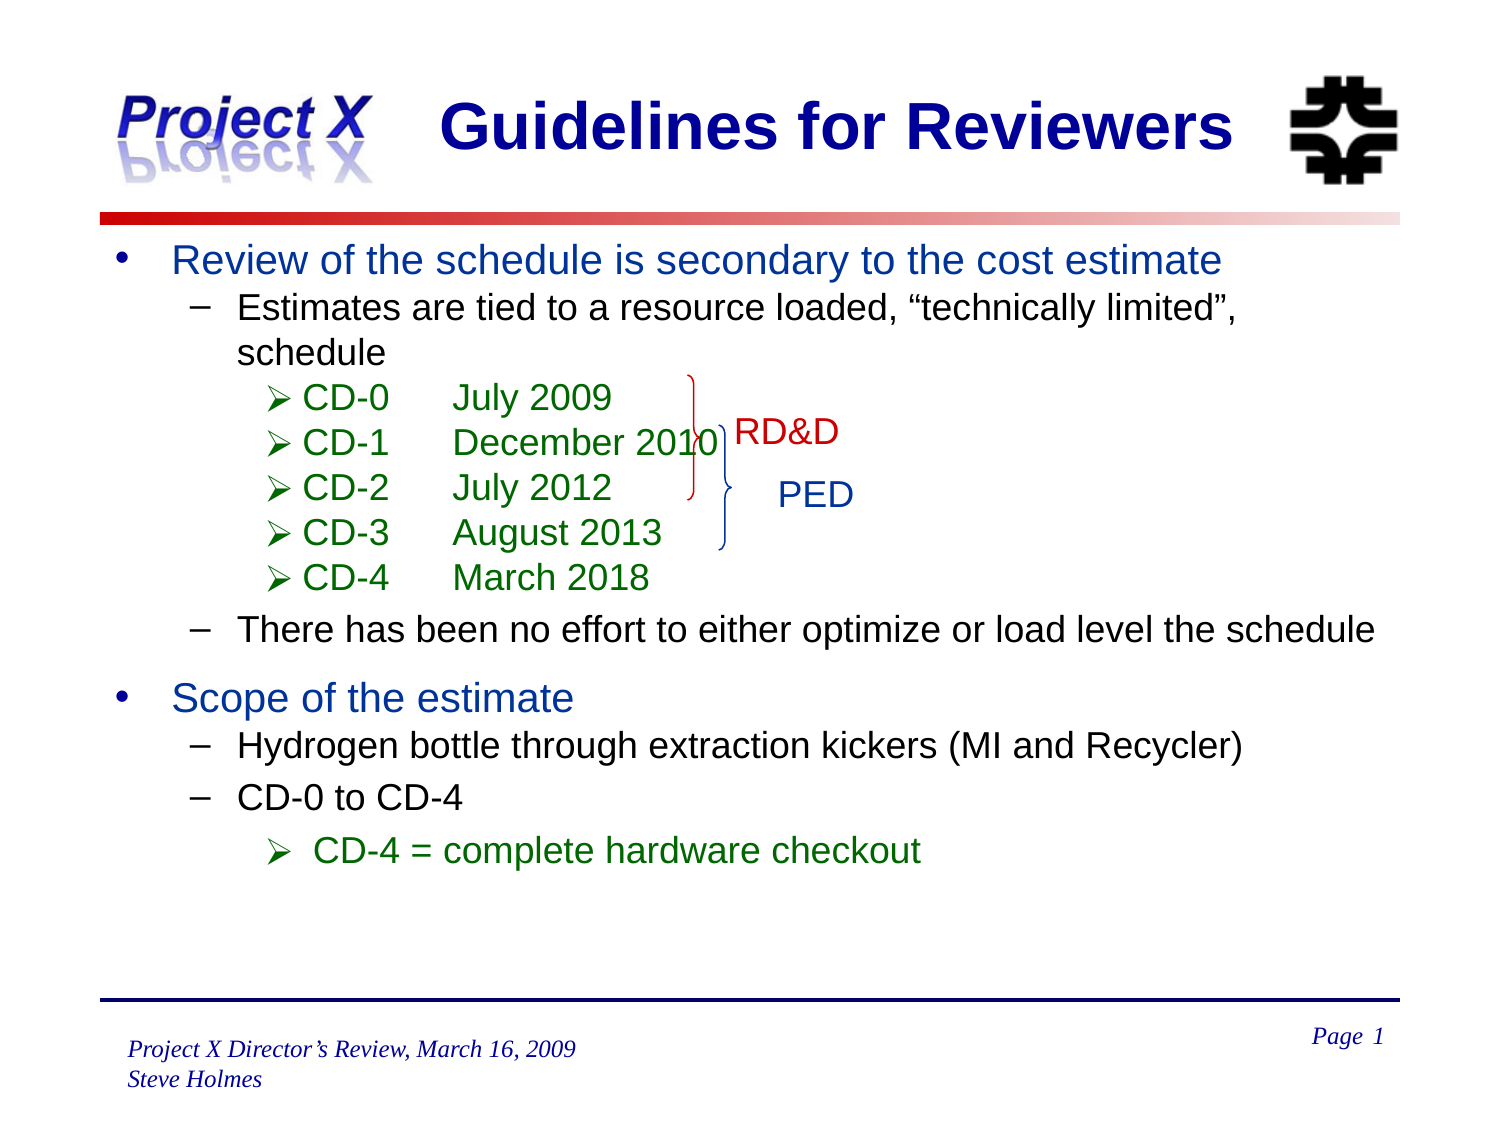

# Guidelines for Reviewers
Review of the schedule is secondary to the cost estimate
Estimates are tied to a resource loaded, “technically limited”, schedule
CD-0	July 2009
CD-1	December 2010
CD-2	July 2012
CD-3	August 2013
CD-4	March 2018
There has been no effort to either optimize or load level the schedule
Scope of the estimate
Hydrogen bottle through extraction kickers (MI and Recycler)
CD-0 to CD-4
 CD-4 = complete hardware checkout

RD&D

PED